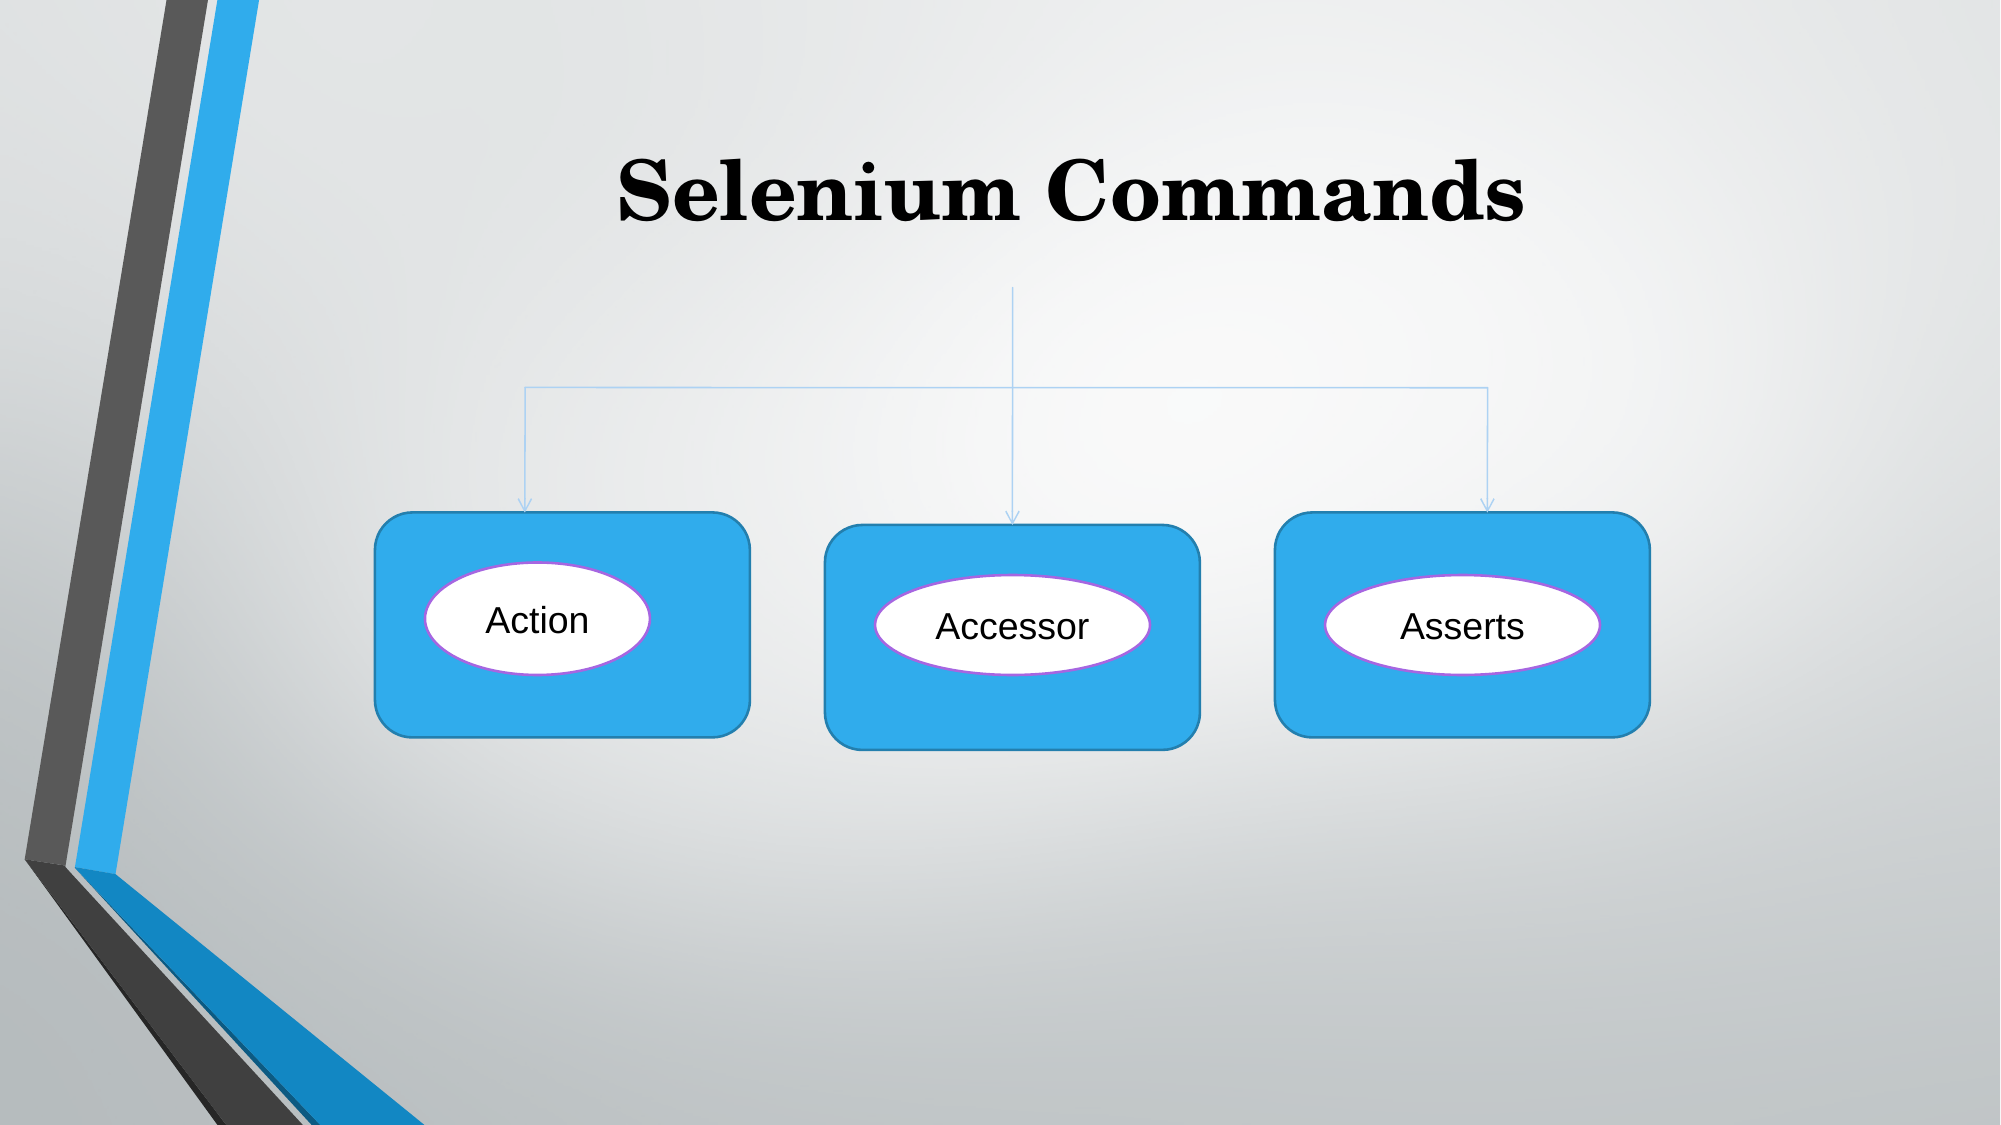

# Selenium Commands
“Selenese”

Action
Accessor
Asserts